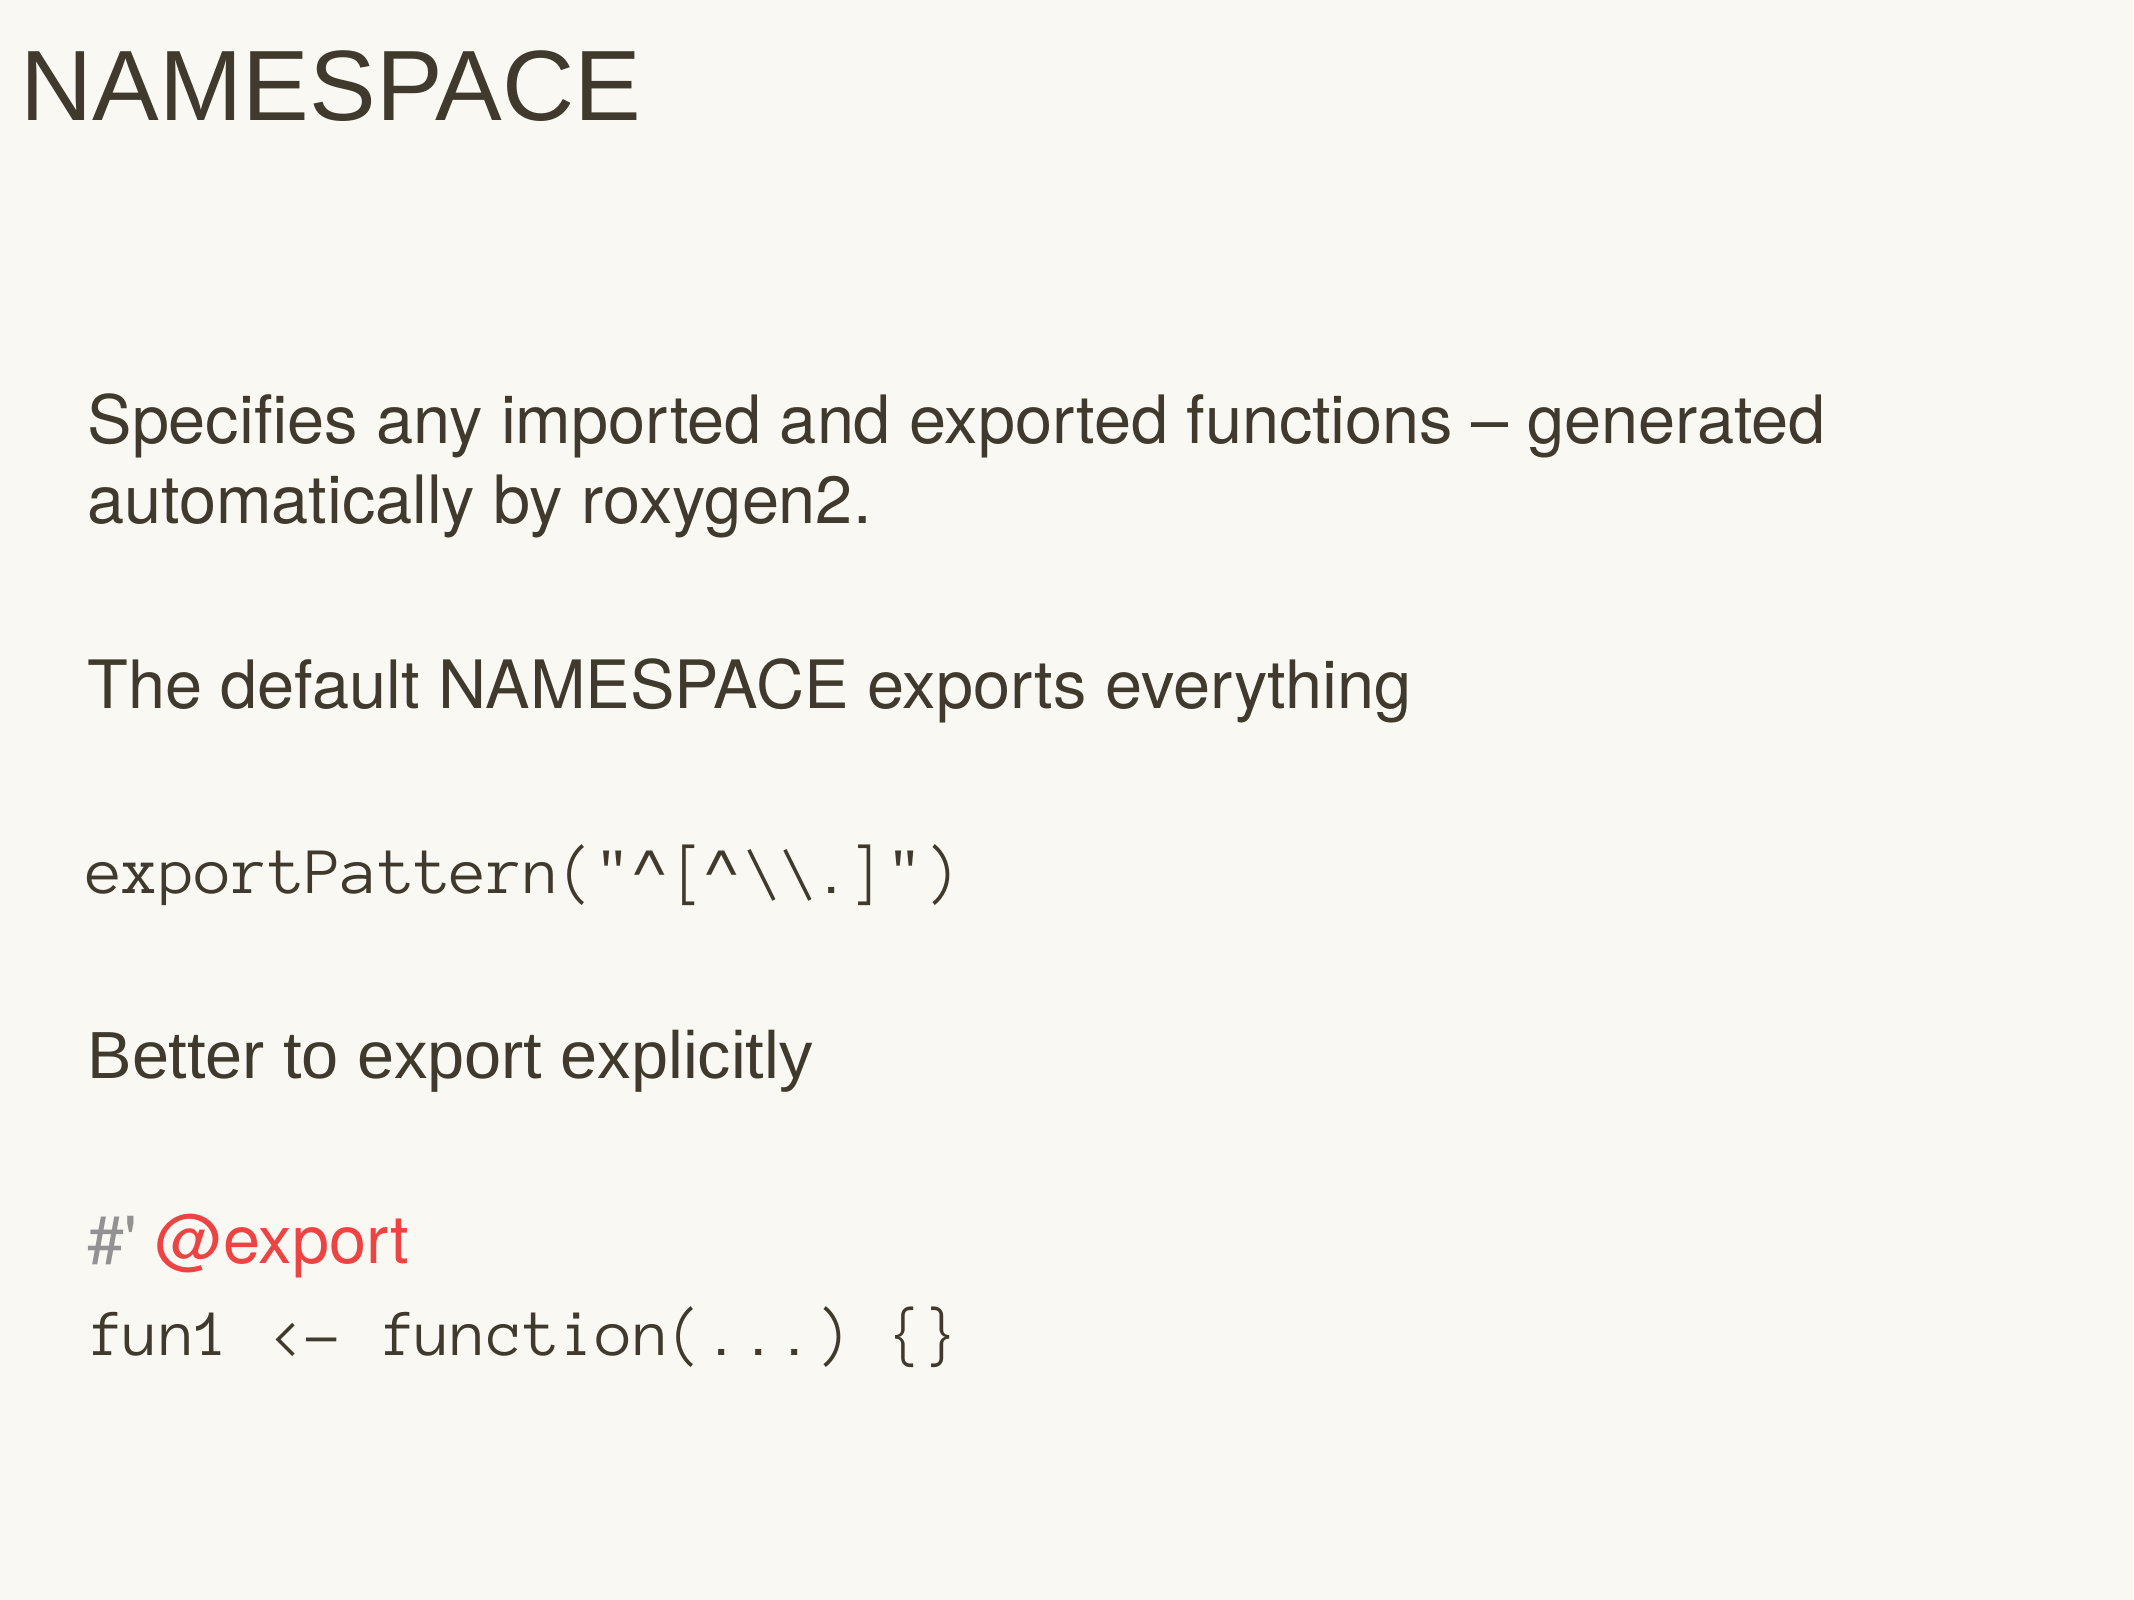

# NAMESPACE
Specifies any imported and exported functions – generated automatically by roxygen2.

The default NAMESPACE exports everything

exportPattern("^[^\\.]")

Better to export explicitly

#' @export
fun1 <- function(...) {}